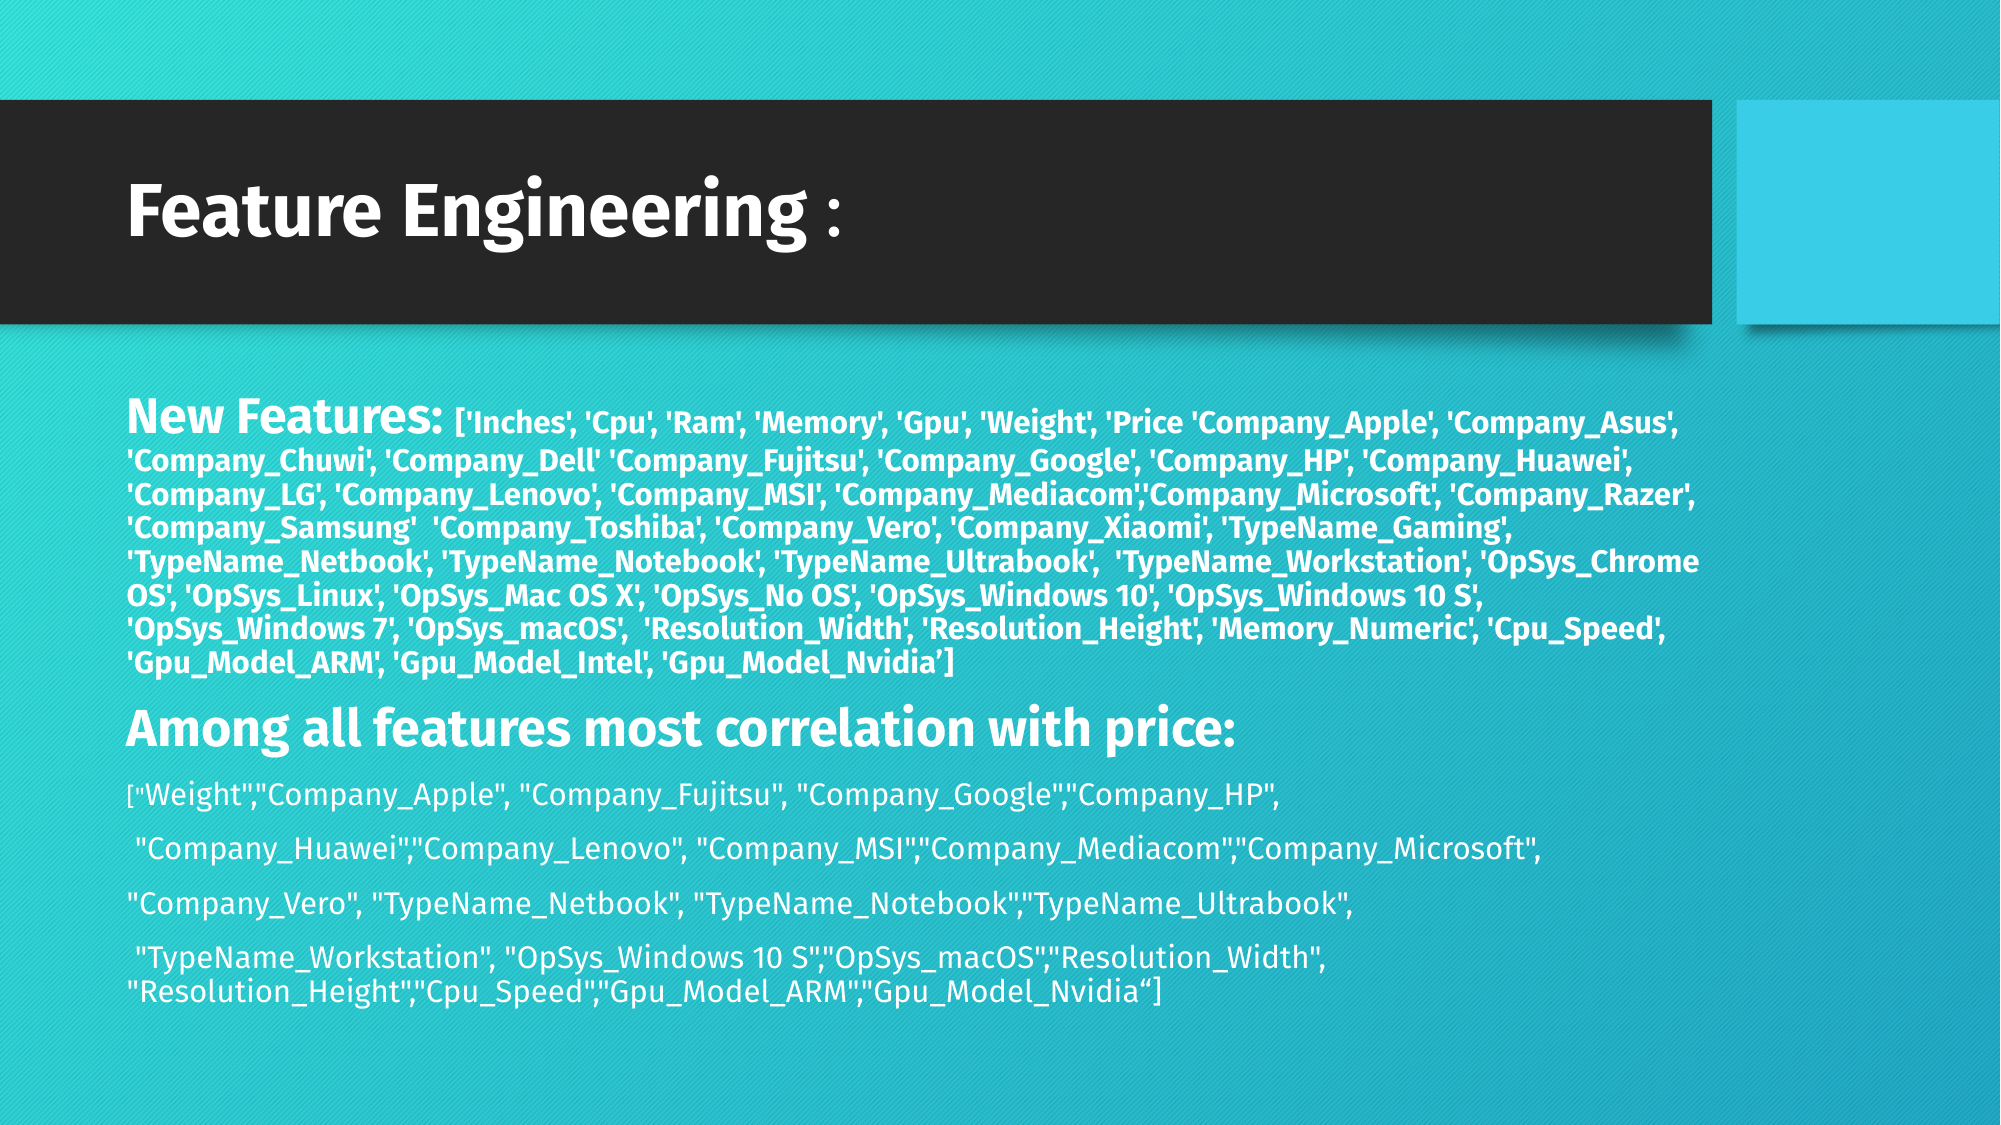

# Feature Engineering :
New Features: ['Inches', 'Cpu', 'Ram', 'Memory', 'Gpu', 'Weight', 'Price 'Company_Apple', 'Company_Asus', 'Company_Chuwi', 'Company_Dell' 'Company_Fujitsu', 'Company_Google', 'Company_HP', 'Company_Huawei',  'Company_LG', 'Company_Lenovo', 'Company_MSI', 'Company_Mediacom','Company_Microsoft', 'Company_Razer', 'Company_Samsung'  'Company_Toshiba', 'Company_Vero', 'Company_Xiaomi', 'TypeName_Gaming',  'TypeName_Netbook', 'TypeName_Notebook', 'TypeName_Ultrabook',  'TypeName_Workstation', 'OpSys_Chrome OS', 'OpSys_Linux', 'OpSys_Mac OS X', 'OpSys_No OS', 'OpSys_Windows 10', 'OpSys_Windows 10 S', 'OpSys_Windows 7', 'OpSys_macOS',  'Resolution_Width', 'Resolution_Height', 'Memory_Numeric', 'Cpu_Speed', 'Gpu_Model_ARM', 'Gpu_Model_Intel', 'Gpu_Model_Nvidia’]
Among all features most correlation with price:
["Weight","Company_Apple", "Company_Fujitsu", "Company_Google","Company_HP",
 "Company_Huawei","Company_Lenovo", "Company_MSI","Company_Mediacom","Company_Microsoft",
"Company_Vero", "TypeName_Netbook", "TypeName_Notebook","TypeName_Ultrabook",
 "TypeName_Workstation", "OpSys_Windows 10 S","OpSys_macOS","Resolution_Width", "Resolution_Height","Cpu_Speed","Gpu_Model_ARM","Gpu_Model_Nvidia“]